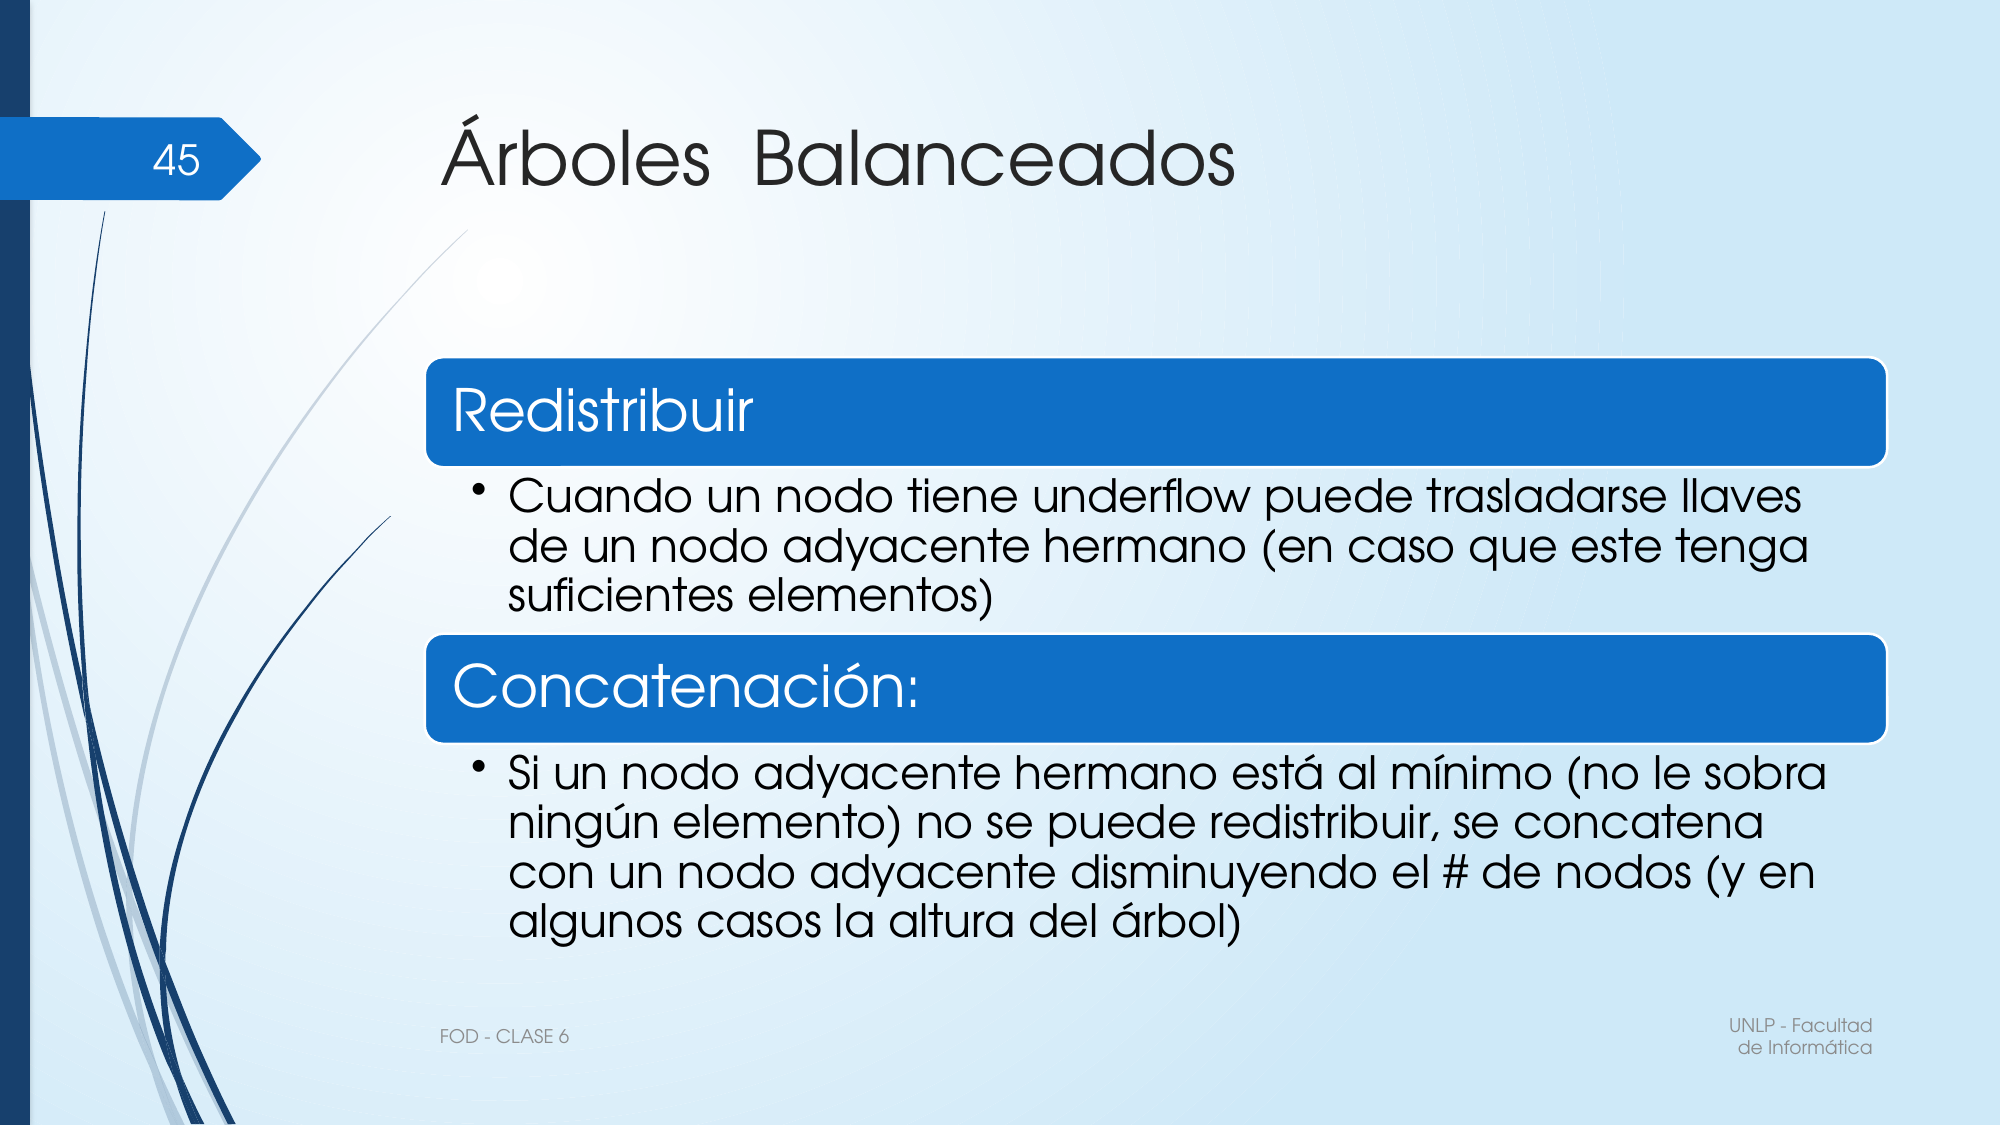

# Árboles  Balanceados
45
Redistribuir
Cuando un nodo tiene underflow puede trasladarse llaves de un nodo adyacente hermano (en caso que este tenga suficientes elementos)
Concatenación:
Si un nodo adyacente hermano está al mínimo (no le sobra ningún elemento) no se puede redistribuir, se concatena con un nodo adyacente disminuyendo el # de nodos (y en algunos casos la altura del árbol)
UNLP - Facultad de Informática
FOD - CLASE 6